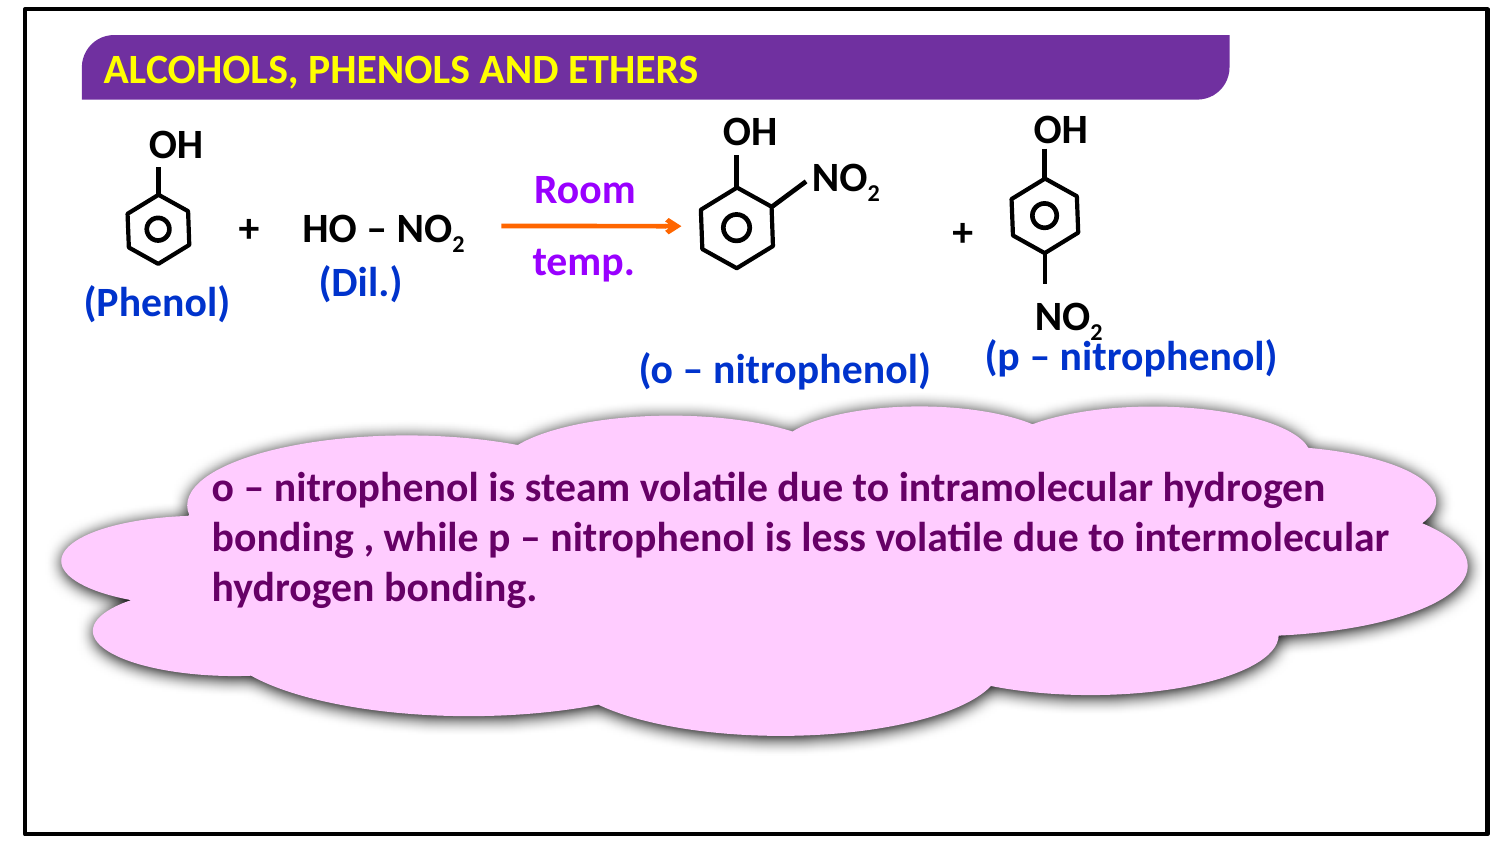

OH

NO2
OH
NO2

OH

Room
+
  HO – NO2
+
temp.
(Dil.)
(Phenol)
(p – nitrophenol)
(o – nitrophenol)

o – nitrophenol is steam volatile due to intramolecular hydrogen bonding , while p – nitrophenol is less volatile due to intermolecular hydrogen bonding.